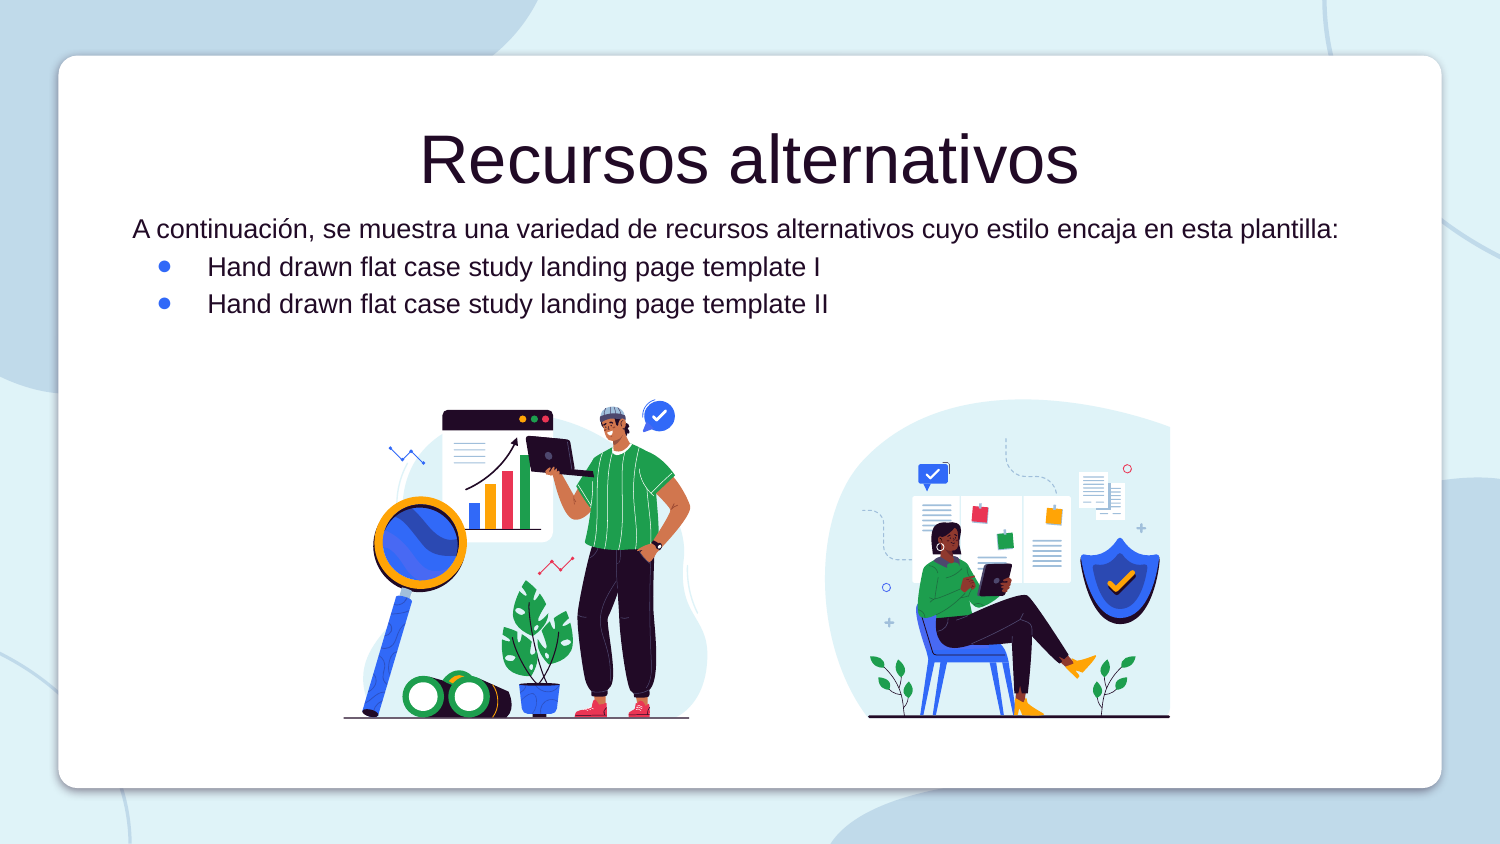

# Recursos alternativos
A continuación, se muestra una variedad de recursos alternativos cuyo estilo encaja en esta plantilla:
Hand drawn flat case study landing page template I
Hand drawn flat case study landing page template II